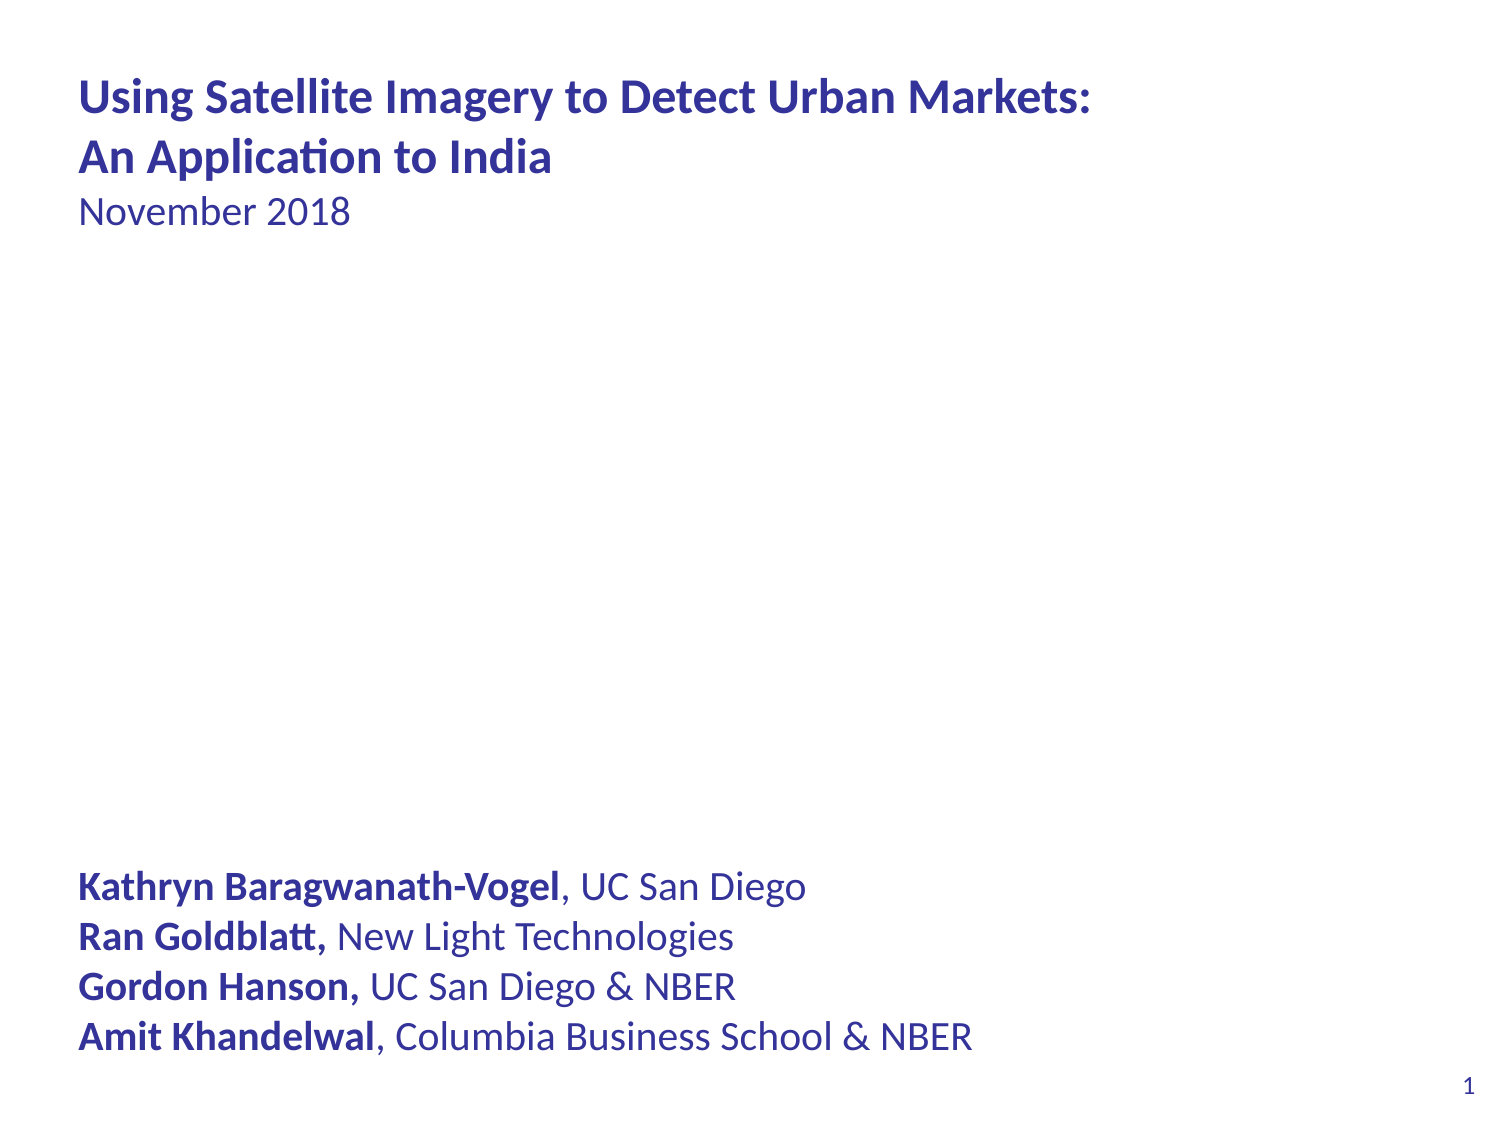

# Using Satellite Imagery to Detect Urban Markets: An Application to India November 2018 Kathryn Baragwanath-Vogel, UC San Diego Ran Goldblatt, New Light Technologies Gordon Hanson, UC San Diego & NBER Amit Khandelwal, Columbia Business School & NBER

1